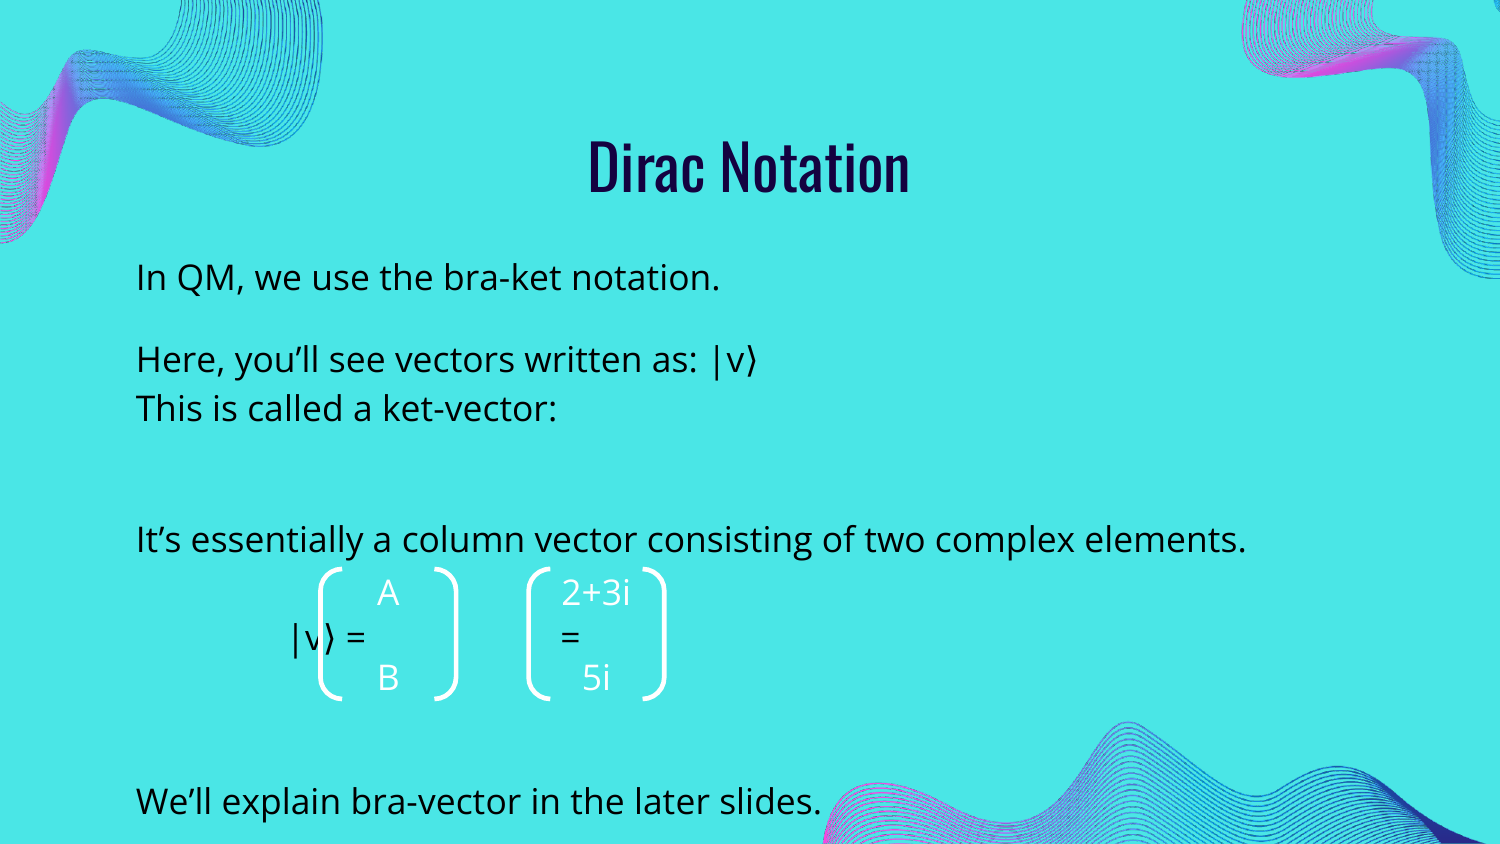

# Dirac Notation

In QM, we use the bra-ket notation.
Here, you’ll see vectors written as: |v⟩
This is called a ket-vector:
It’s essentially a column vector consisting of two complex elements.
	|v⟩ =                     =

We’ll explain bra-vector in the later slides.

A

B
2+3i

5i